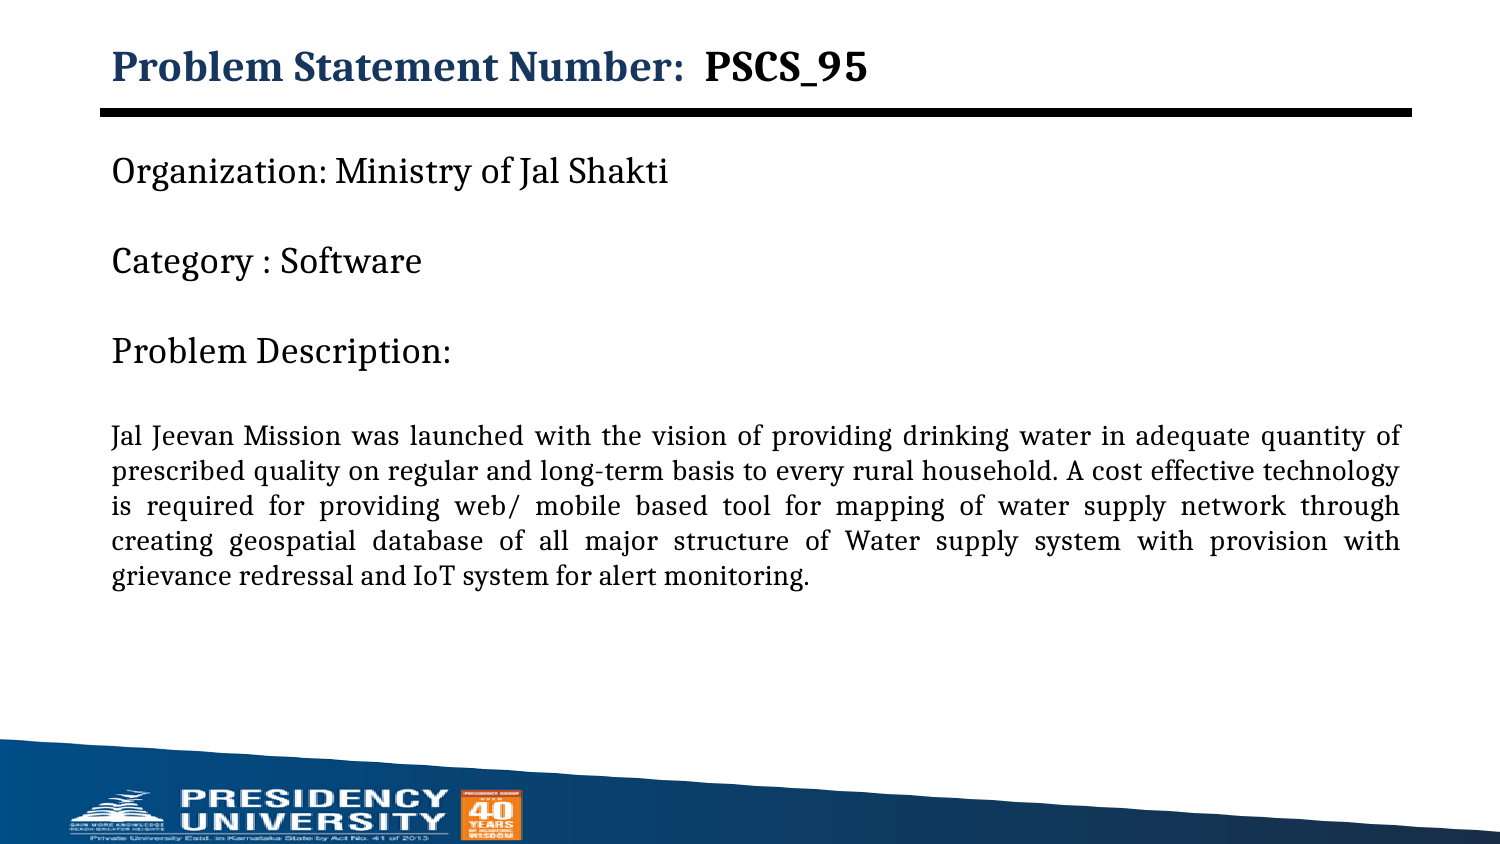

# Problem Statement Number:  PSCS_95
Organization: Ministry of Jal Shakti

Category : Software

Problem Description:

Jal Jeevan Mission was launched with the vision of providing drinking water in adequate quantity of prescribed quality on regular and long-term basis to every rural household. A cost effective technology is required for providing web/ mobile based tool for mapping of water supply network through creating geospatial database of all major structure of Water supply system with provision with grievance redressal and IoT system for alert monitoring.